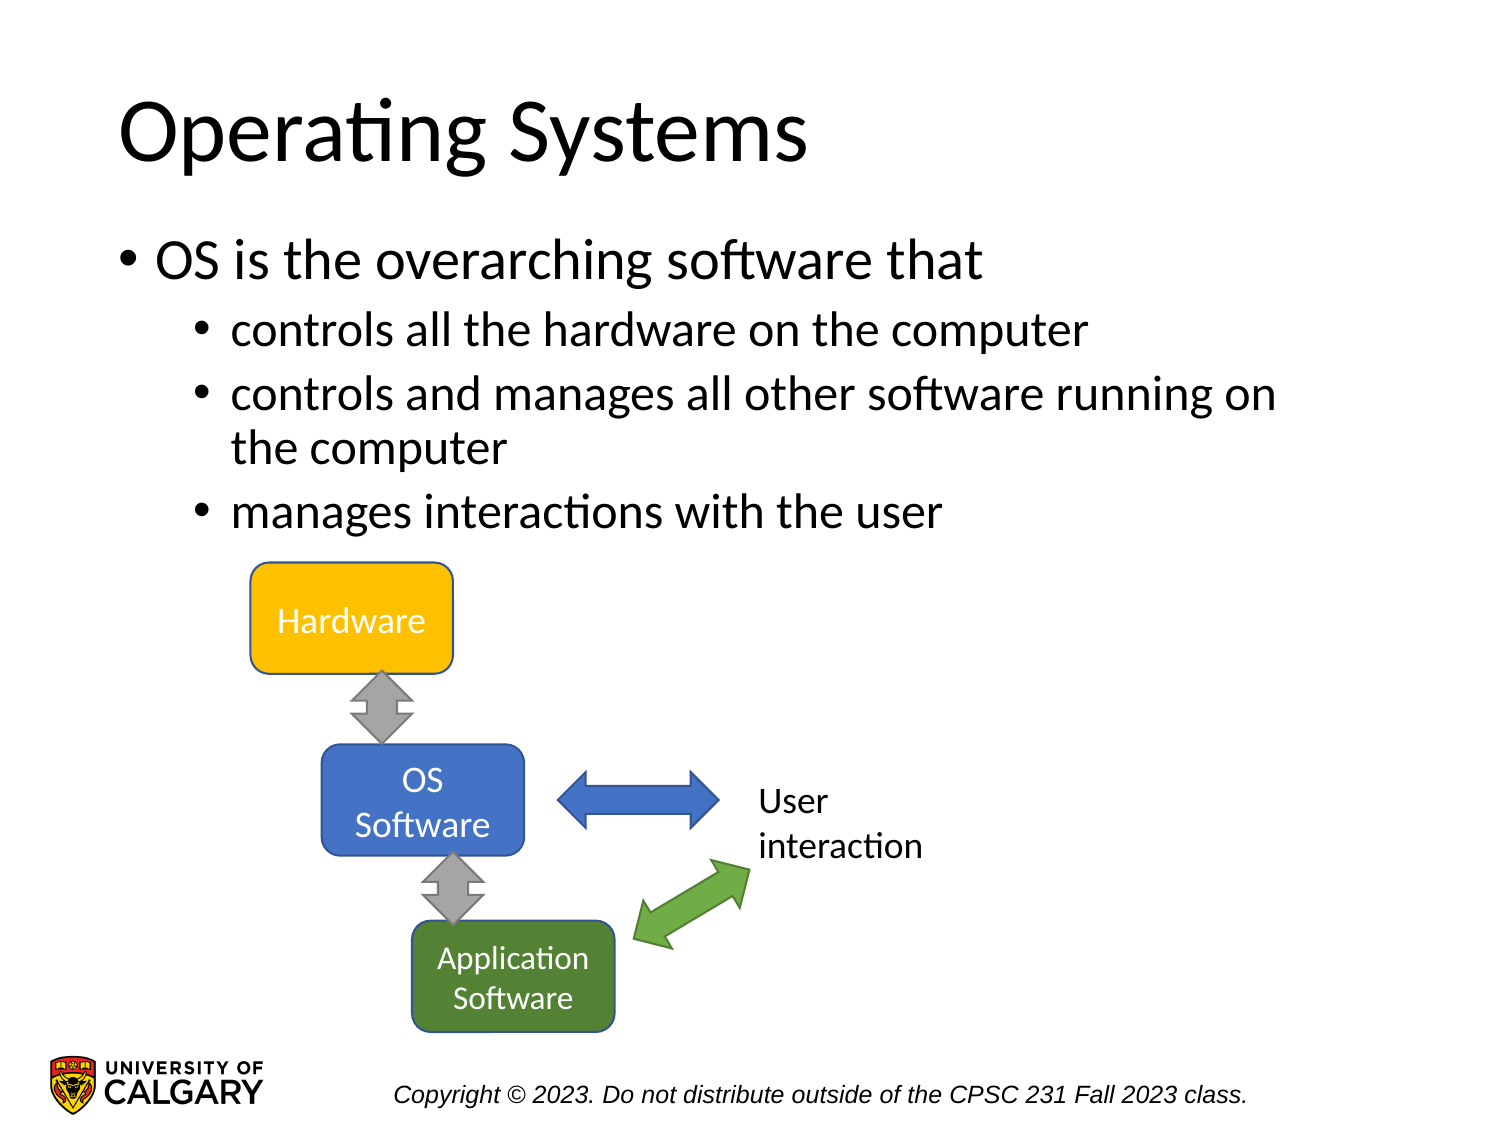

# Operating Systems
OS is the overarching software that
controls all the hardware on the computer
controls and manages all other software running on the computer
manages interactions with the user

Hardware

OS Software
User interaction

Application Software